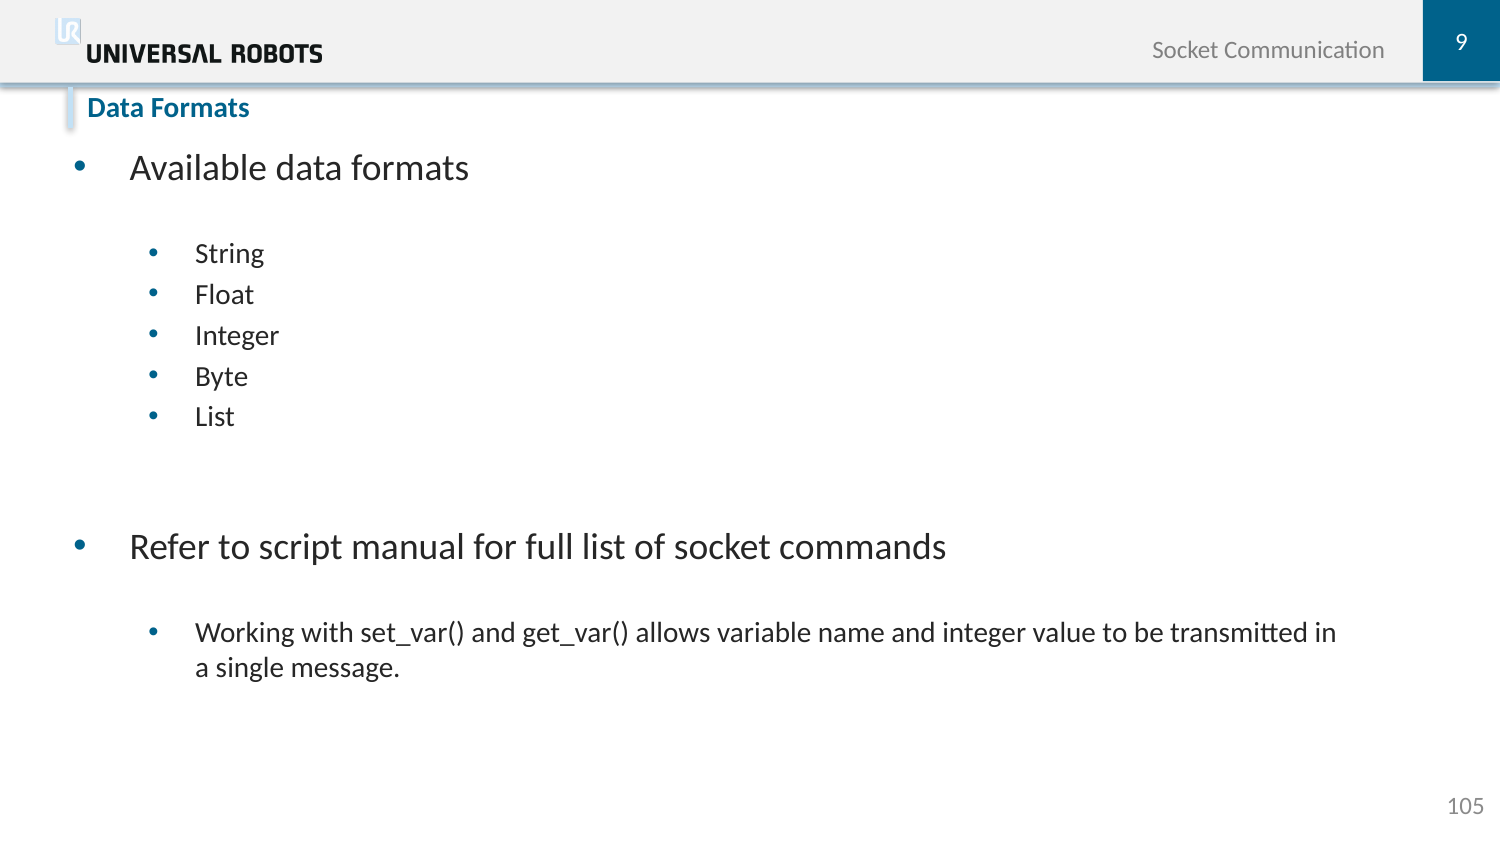

9
Socket Communication

Available data formats

String
Float
Integer
Byte
List

Refer to script manual for full list of socket commands

Working with set_var() and get_var() allows variable name and integer value to be transmitted in a single message.

Data Formats
105